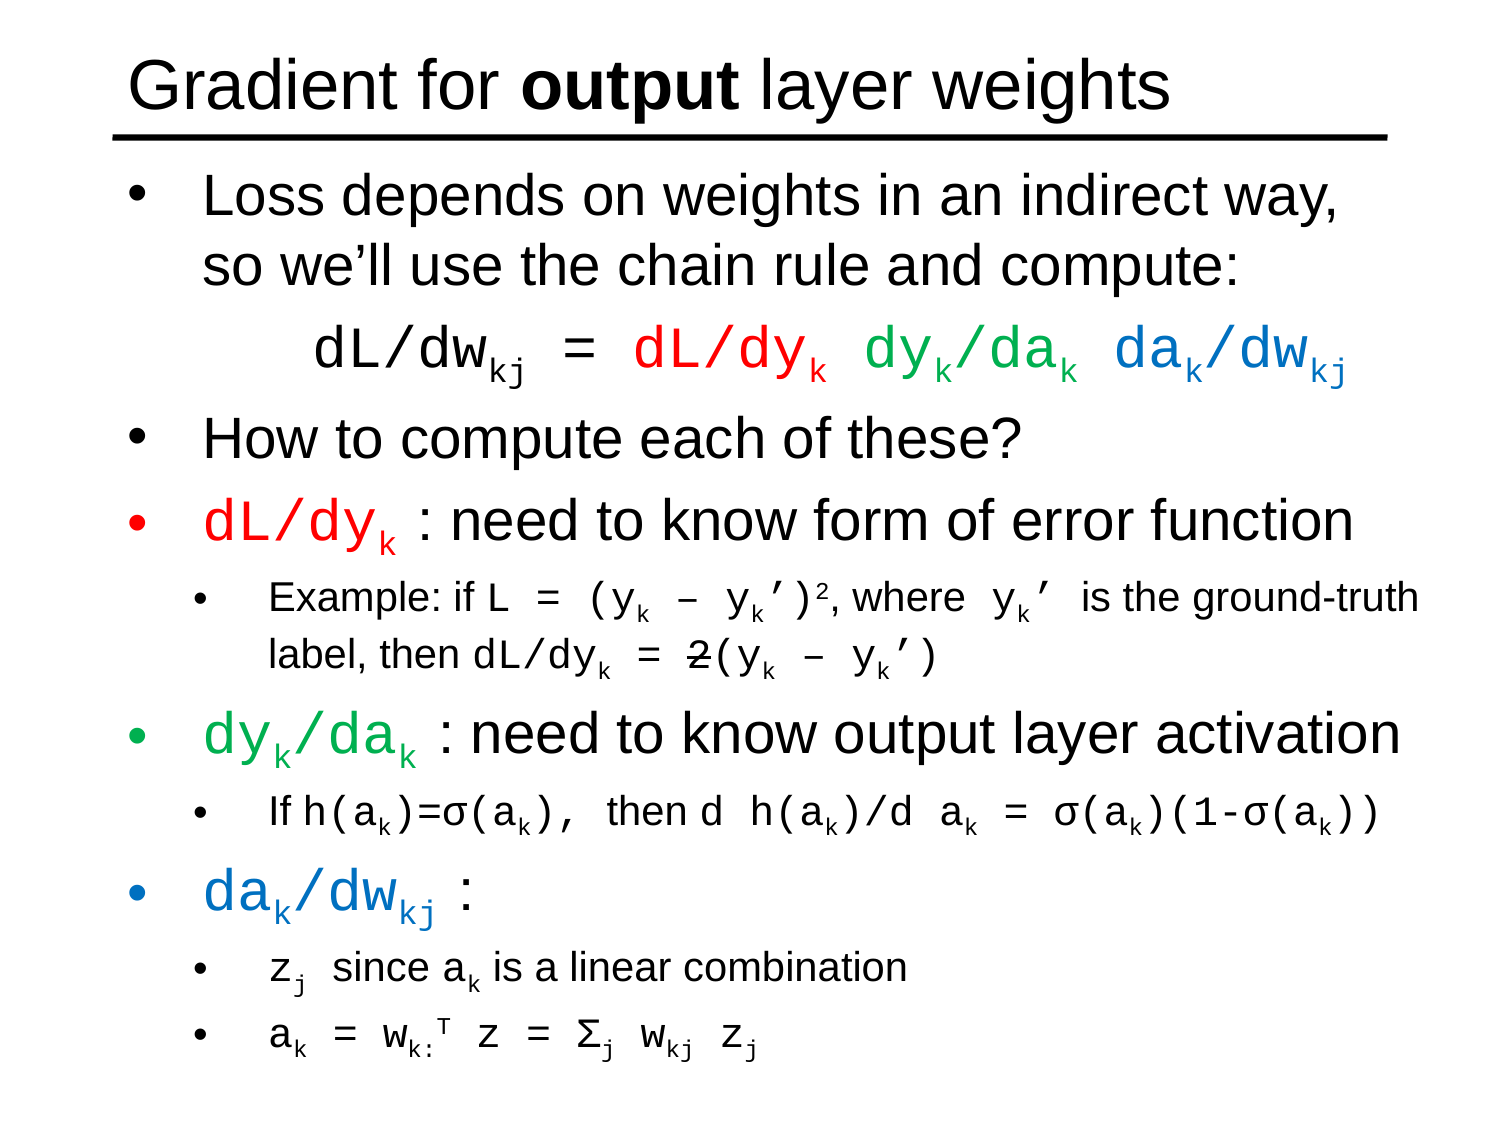

# Gradient for output layer weights
Loss depends on weights in an indirect way,   so we’ll use the chain rule and compute:
	 dL/dwkj = dL/dyk dyk/dak dak/dwkj
How to compute each of these?
dL/dyk : need to know form of error function
Example: if L = (yk – yk’)2, where yk’ is the ground-truth label, then dL/dyk = 2(yk – yk’)
dyk/dak : need to know output layer activation
If h(ak)=σ(ak), then d h(ak)/d ak = σ(ak)(1-σ(ak))
dak/dwkj :
zj since ak is a linear combination
ak = wk:T z = Σj wkj zj